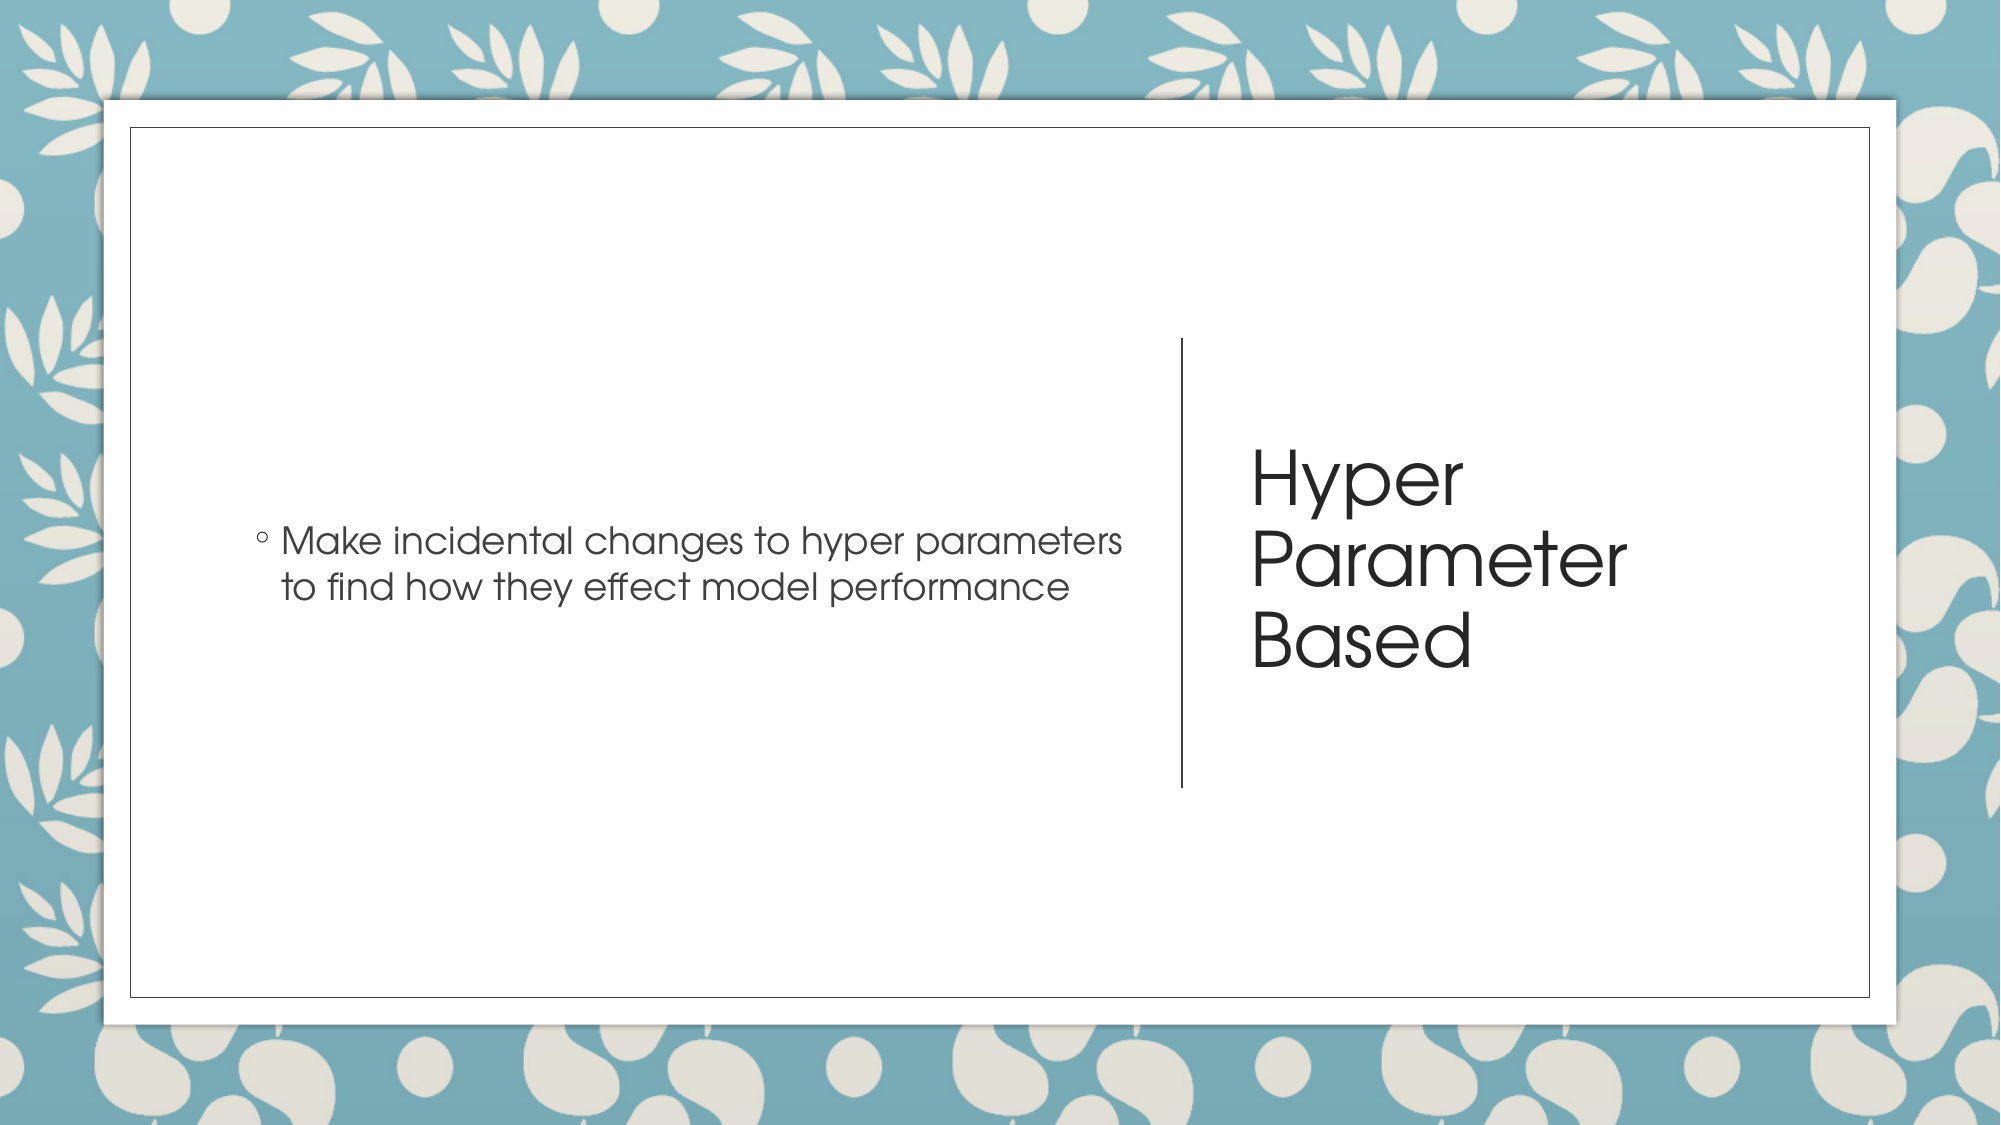

Make incidental changes to hyper parameters to find how they effect model performance
# Hyper Parameter Based